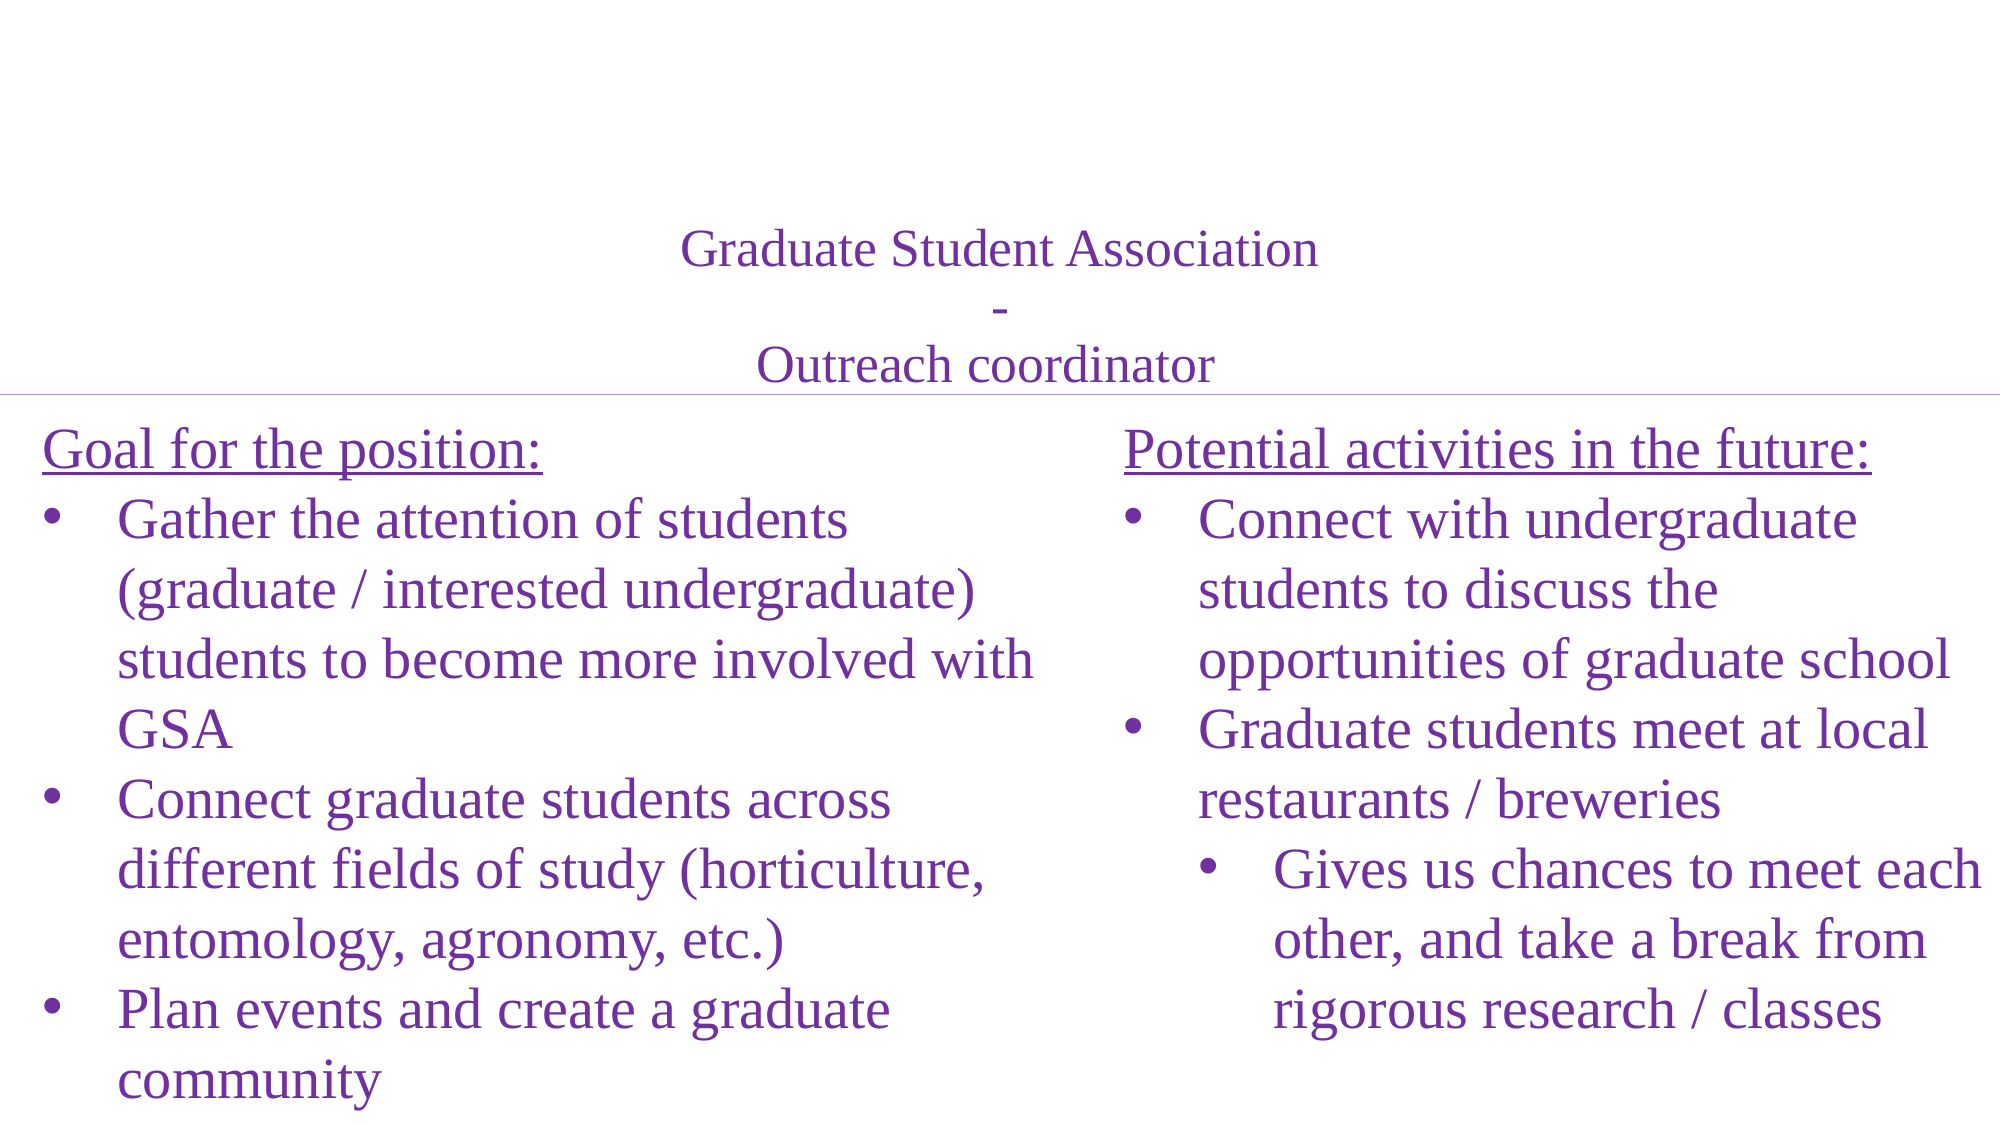

# Graduate Student Association - Outreach coordinator
Goal for the position:
Gather the attention of students (graduate / interested undergraduate) students to become more involved with GSA
Connect graduate students across different fields of study (horticulture, entomology, agronomy, etc.)
Plan events and create a graduate community
Potential activities in the future:
Connect with undergraduate students to discuss the opportunities of graduate school
Graduate students meet at local restaurants / breweries
Gives us chances to meet each other, and take a break from rigorous research / classes